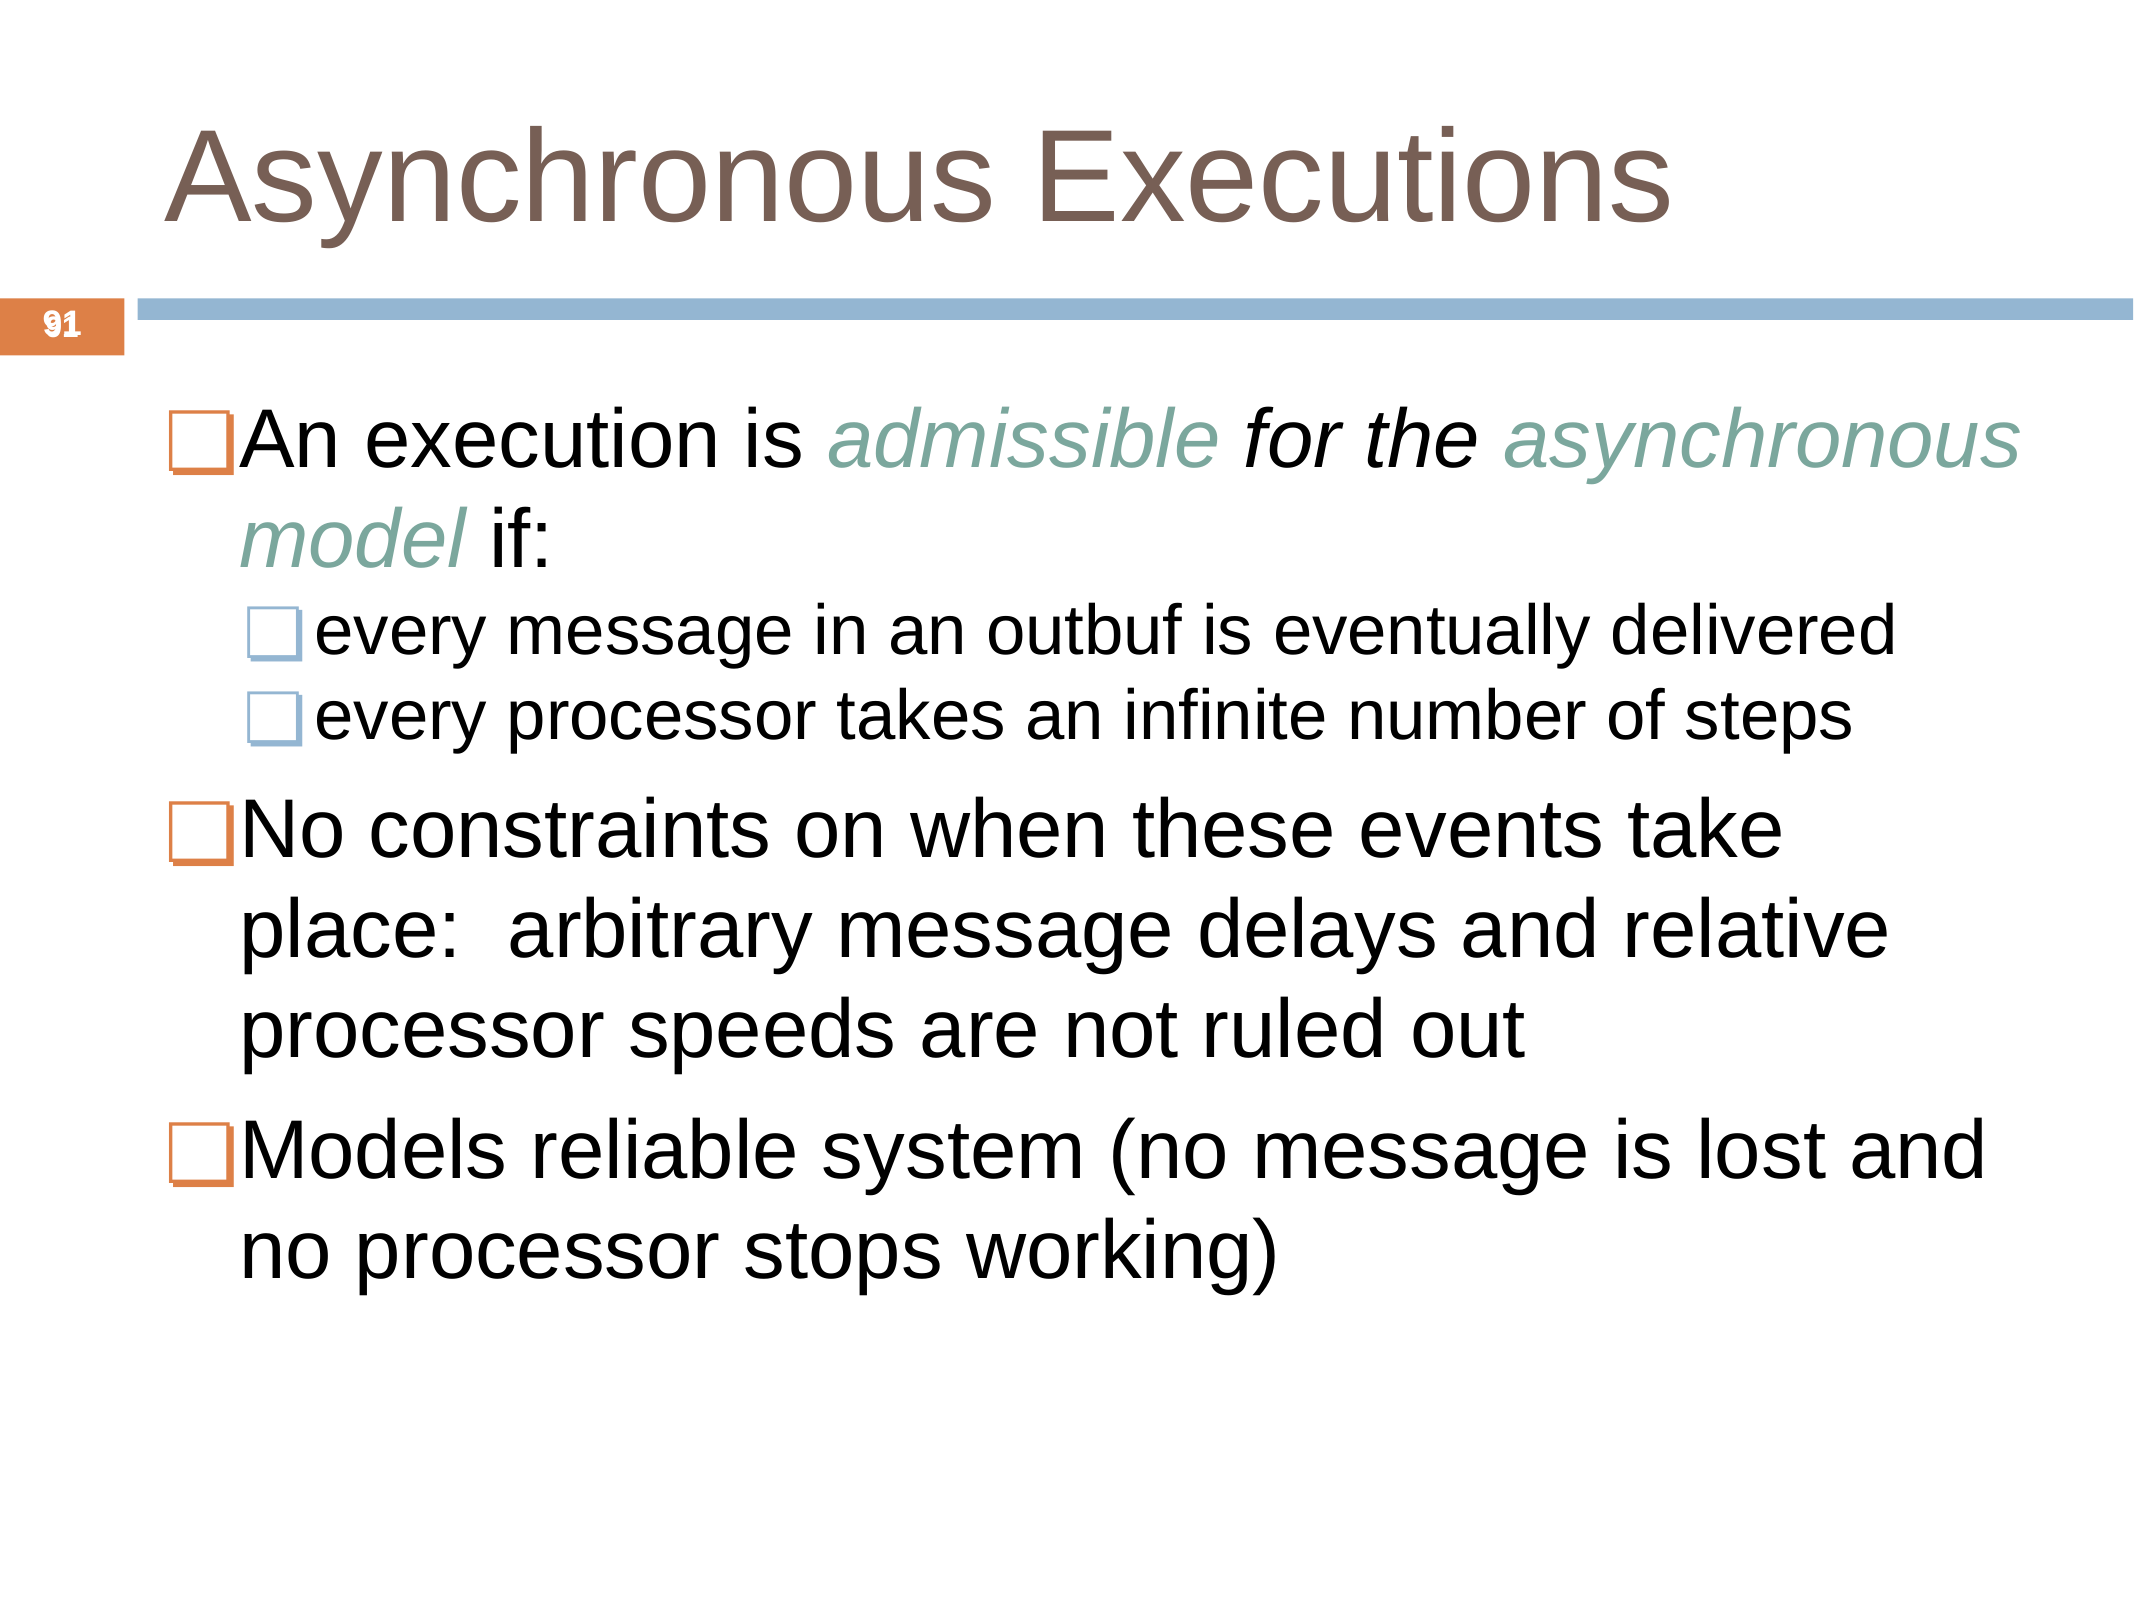

# Asynchronous Executions
91
91
An execution is admissible for the asynchronous model if:
every message in an outbuf is eventually delivered
every processor takes an infinite number of steps
No constraints on when these events take place:  arbitrary message delays and relative processor speeds are not ruled out
Models reliable system (no message is lost and no processor stops working)